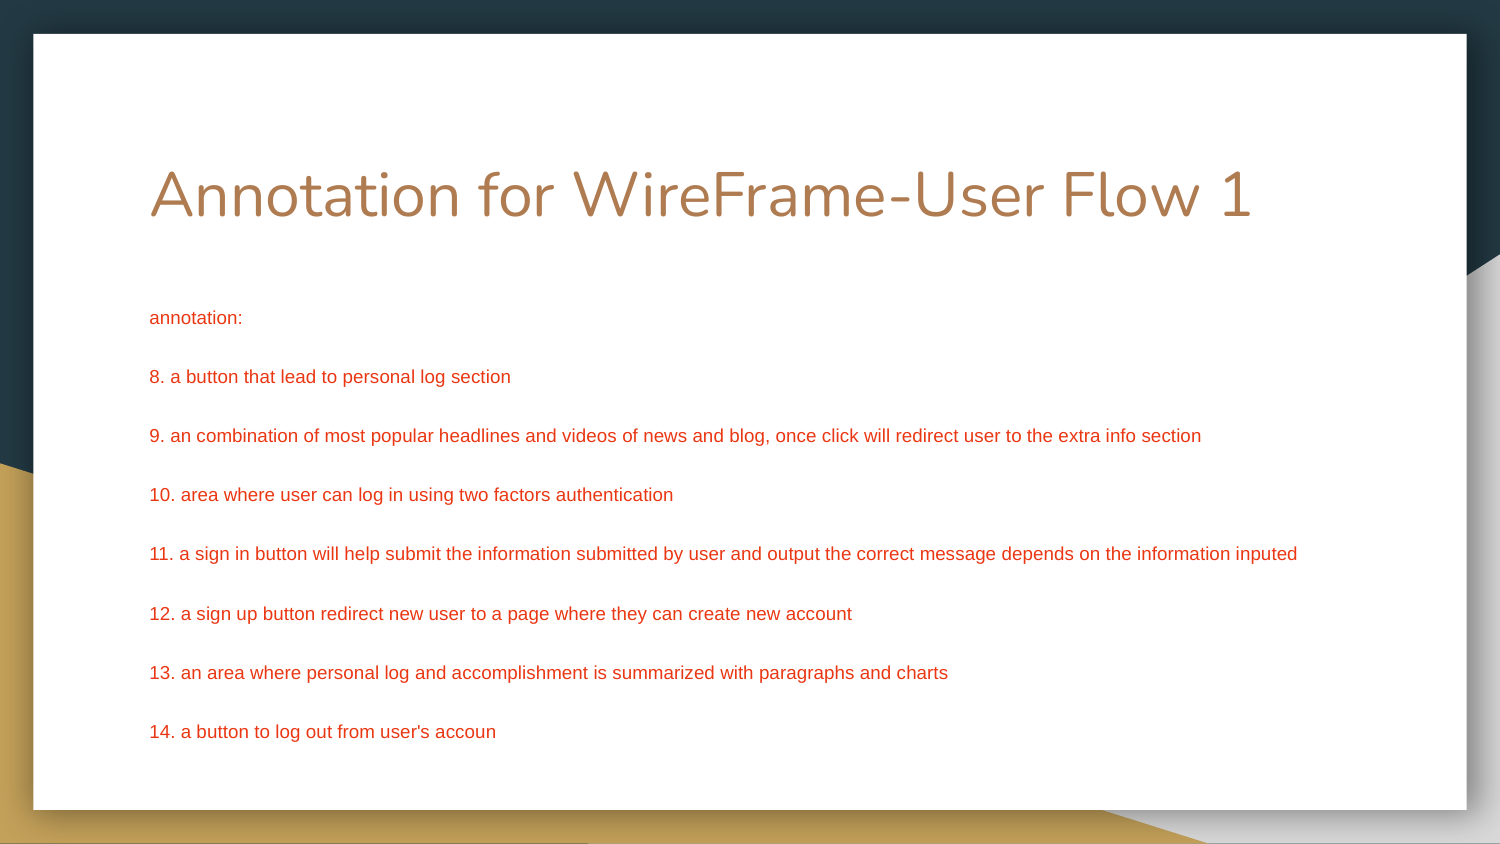

# Annotation for WireFrame-User Flow 1
annotation:
8. a button that lead to personal log section
9. an combination of most popular headlines and videos of news and blog, once click will redirect user to the extra info section
10. area where user can log in using two factors authentication
11. a sign in button will help submit the information submitted by user and output the correct message depends on the information inputed
12. a sign up button redirect new user to a page where they can create new account
13. an area where personal log and accomplishment is summarized with paragraphs and charts
14. a button to log out from user's accoun